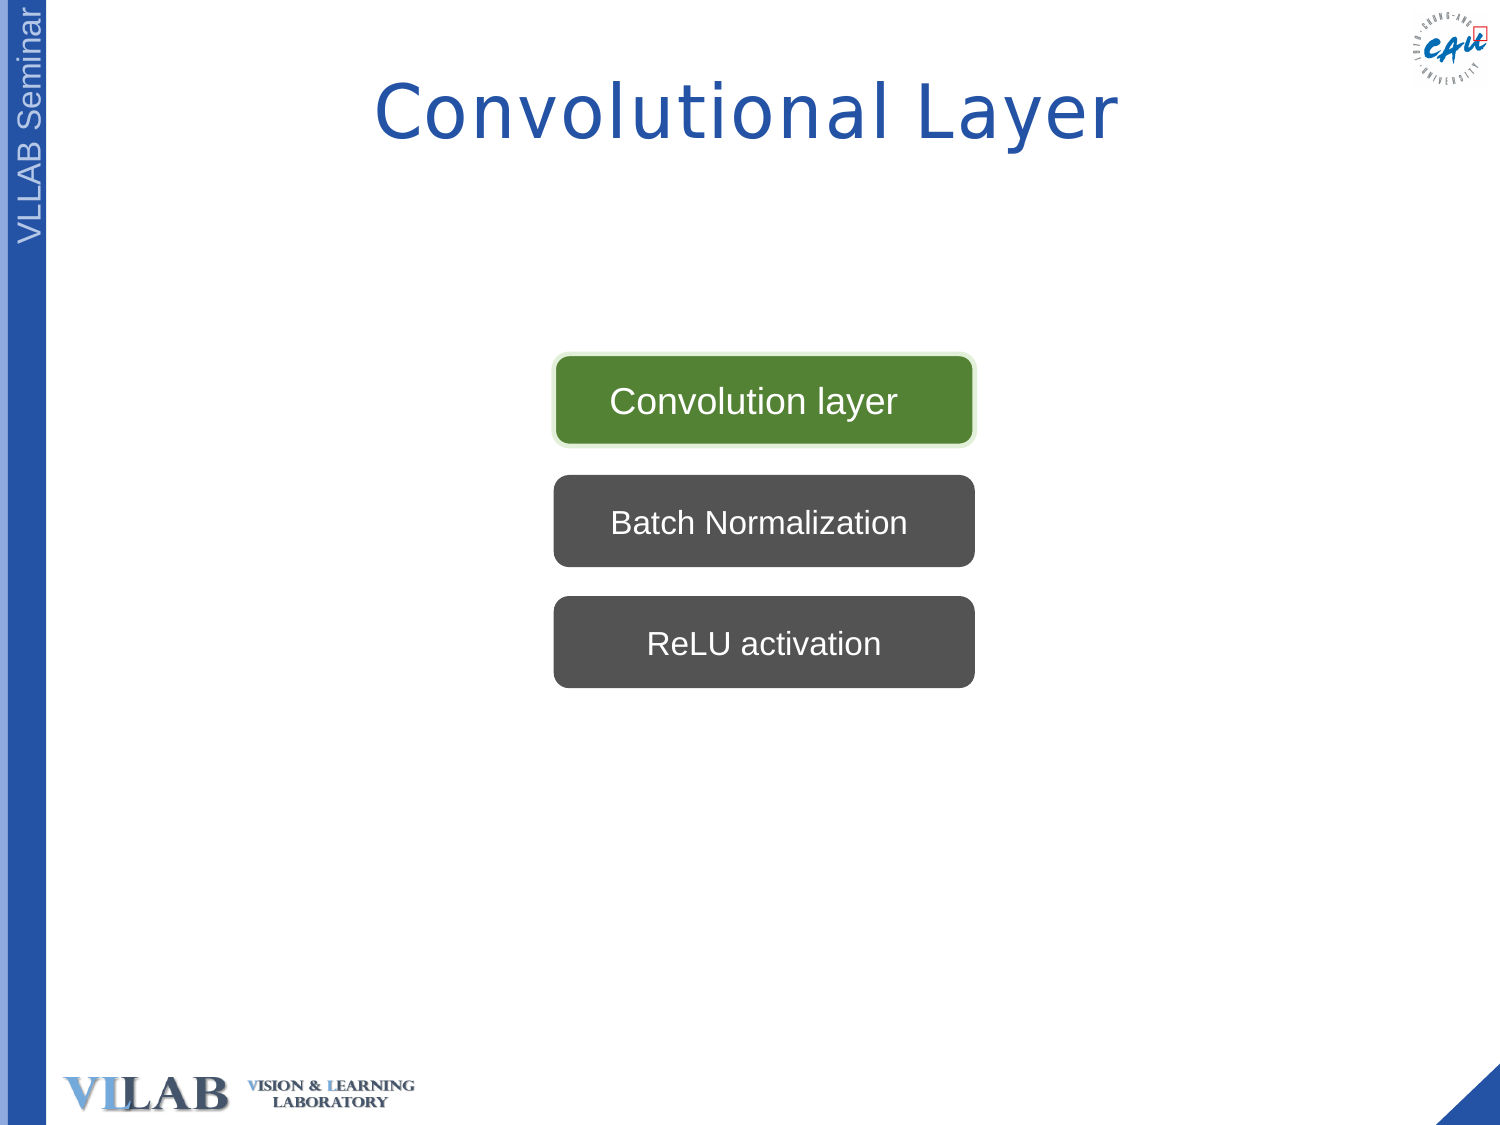

# Convolutional Layer
Convolution layer
Batch Normalization
ReLU activation